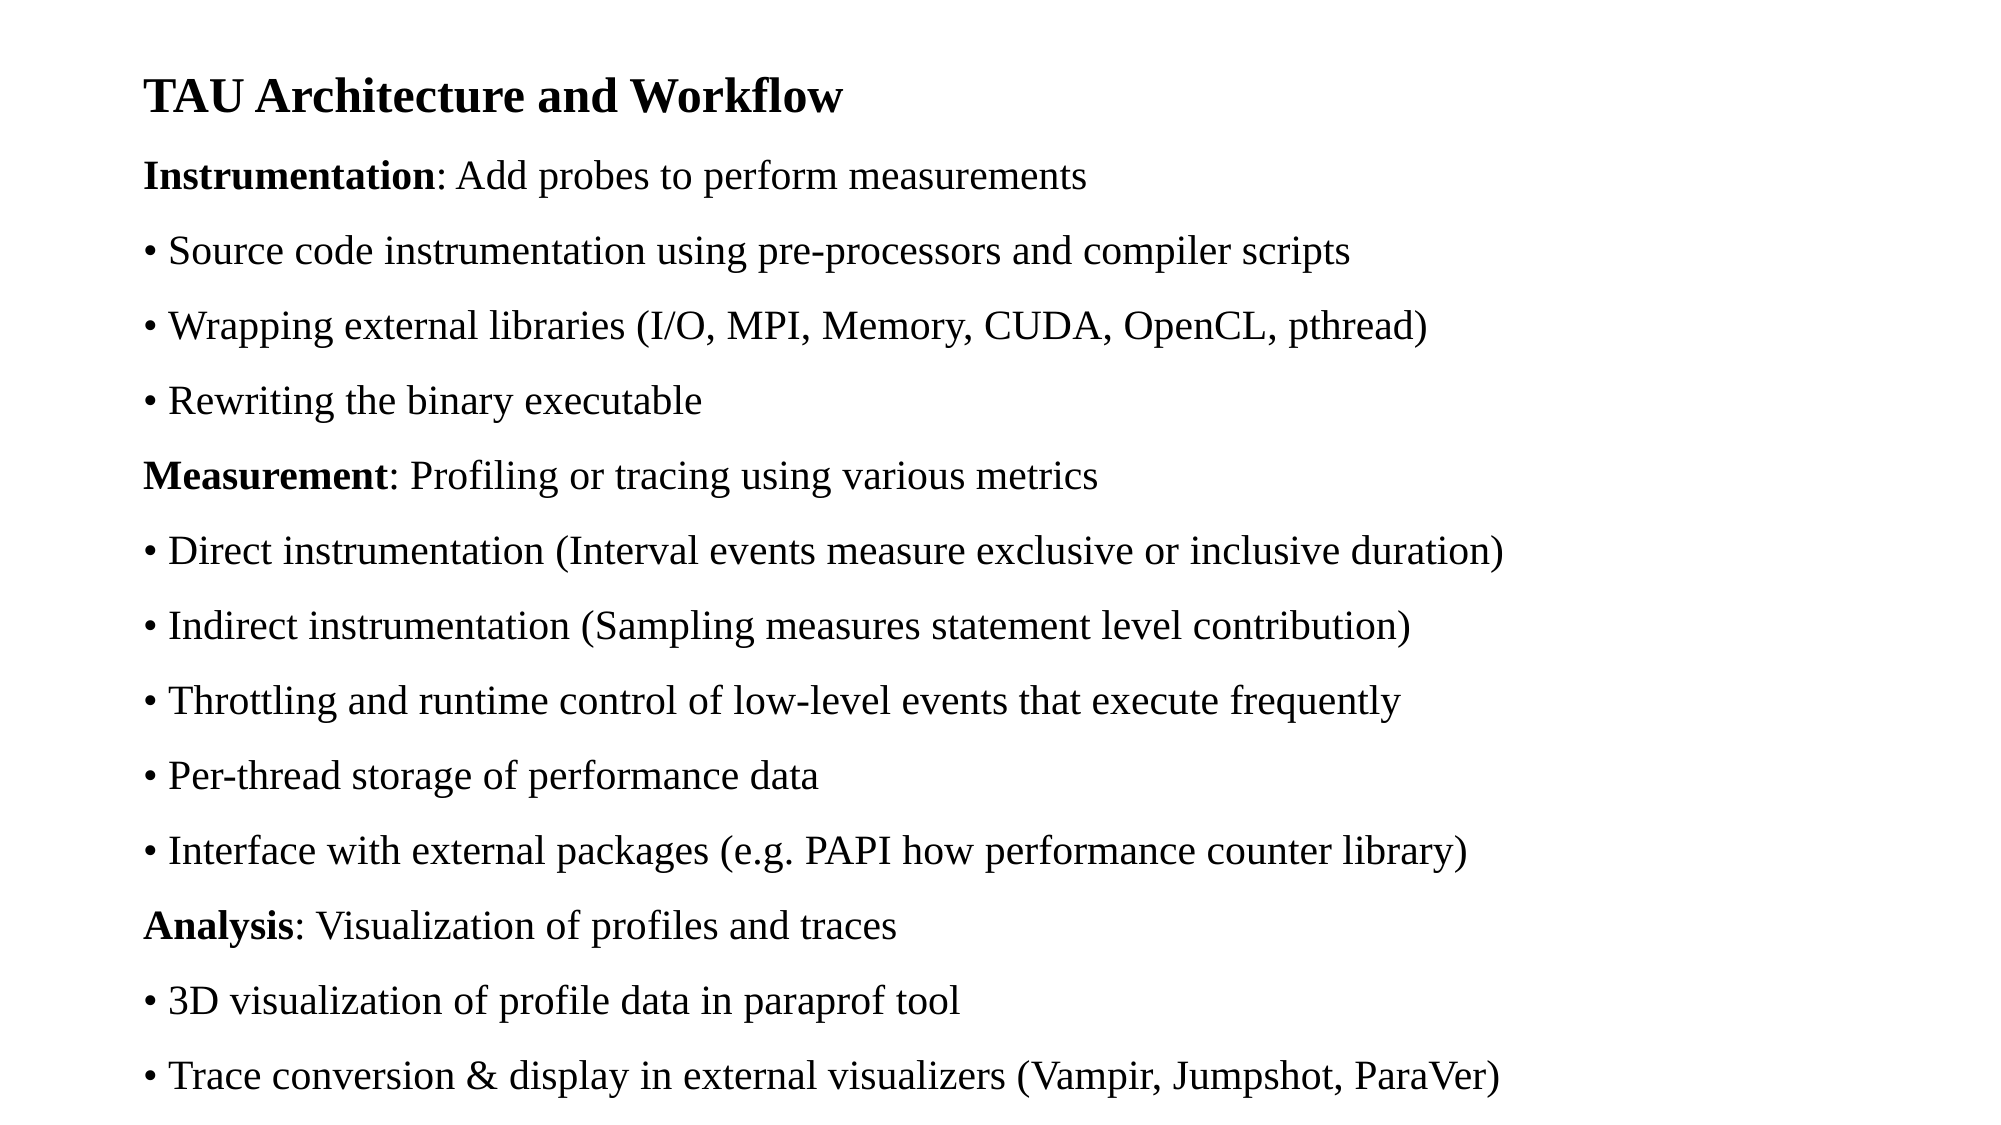

TAU Architecture and Workflow
Instrumentation: Add probes to perform measurements
• Source code instrumentation using pre-processors and compiler scripts
• Wrapping external libraries (I/O, MPI, Memory, CUDA, OpenCL, pthread)
• Rewriting the binary executable
Measurement: Profiling or tracing using various metrics
• Direct instrumentation (Interval events measure exclusive or inclusive duration)
• Indirect instrumentation (Sampling measures statement level contribution)
• Throttling and runtime control of low-level events that execute frequently
• Per-thread storage of performance data
• Interface with external packages (e.g. PAPI how performance counter library)
Analysis: Visualization of profiles and traces
• 3D visualization of profile data in paraprof tool
• Trace conversion & display in external visualizers (Vampir, Jumpshot, ParaVer)